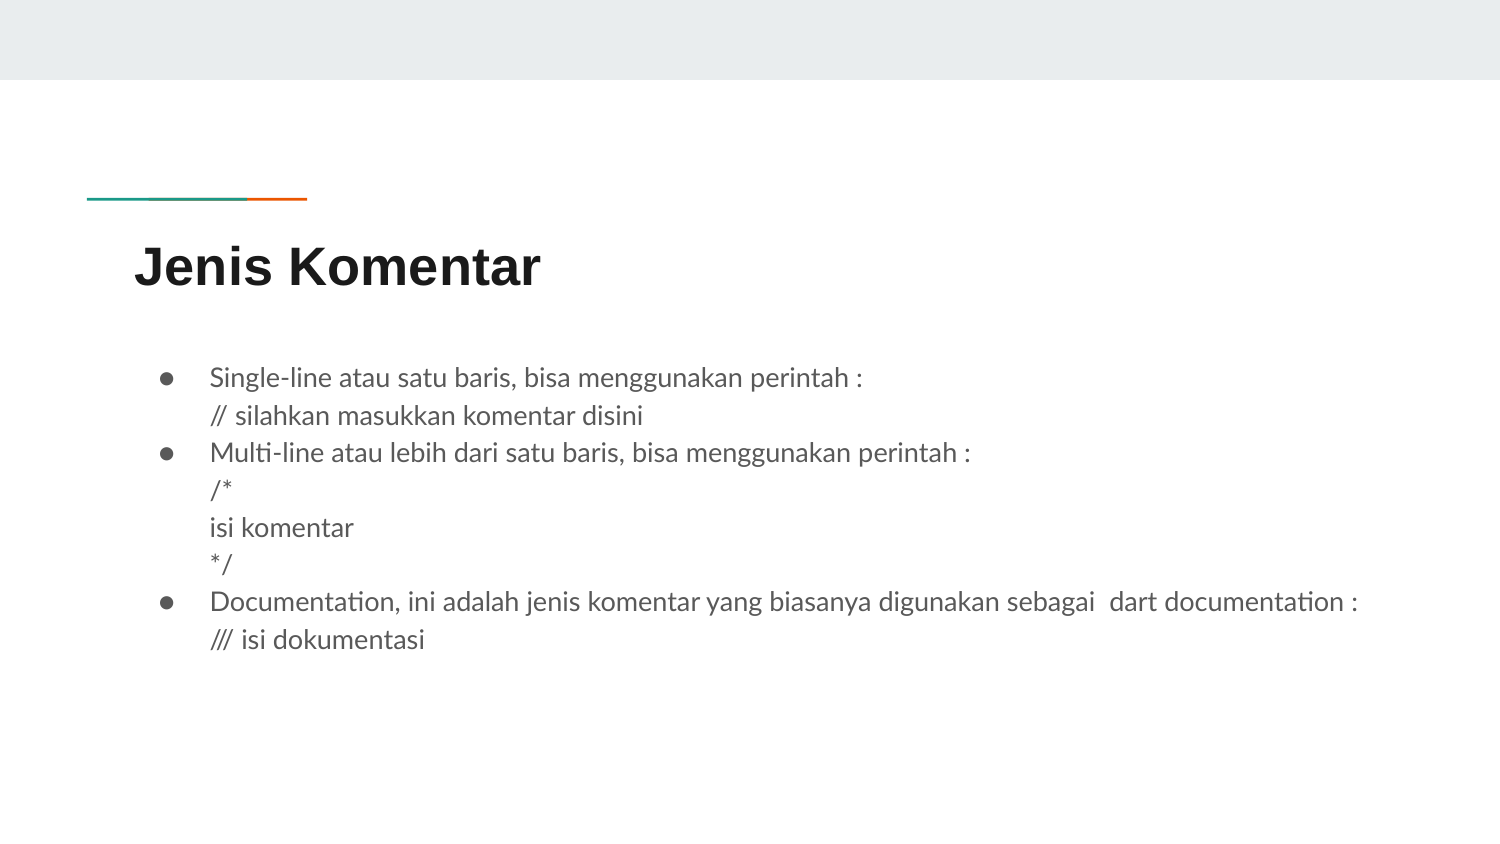

# Jenis Komentar
Single-line atau satu baris, bisa menggunakan perintah :
// silahkan masukkan komentar disini
Multi-line atau lebih dari satu baris, bisa menggunakan perintah :
/*
isi komentar
*/
Documentation, ini adalah jenis komentar yang biasanya digunakan sebagai  dart documentation :
/// isi dokumentasi